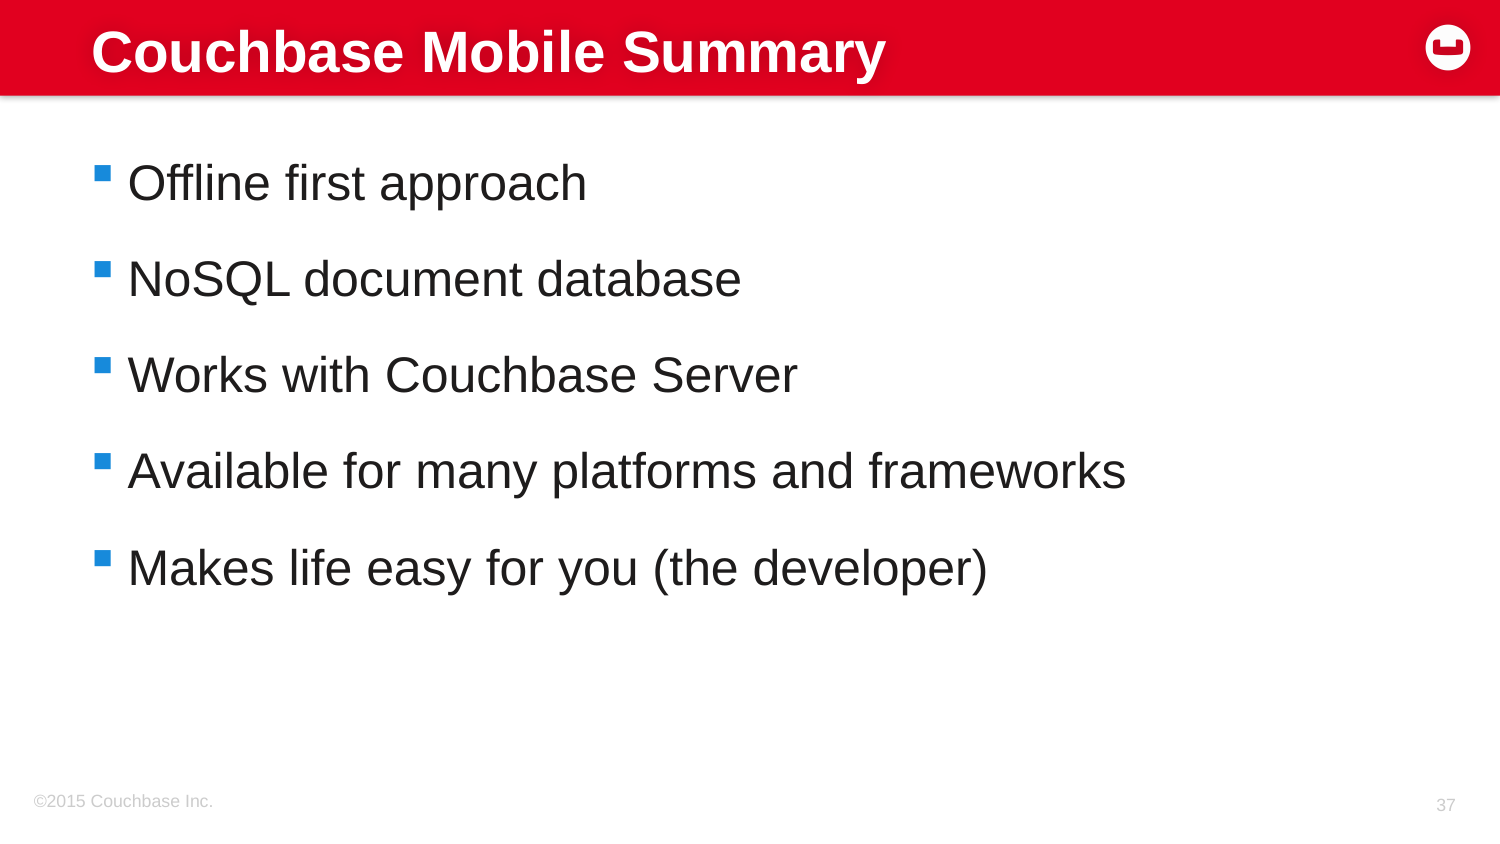

# Couchbase Mobile Summary
Offline first approach
NoSQL document database
Works with Couchbase Server
Available for many platforms and frameworks
Makes life easy for you (the developer)